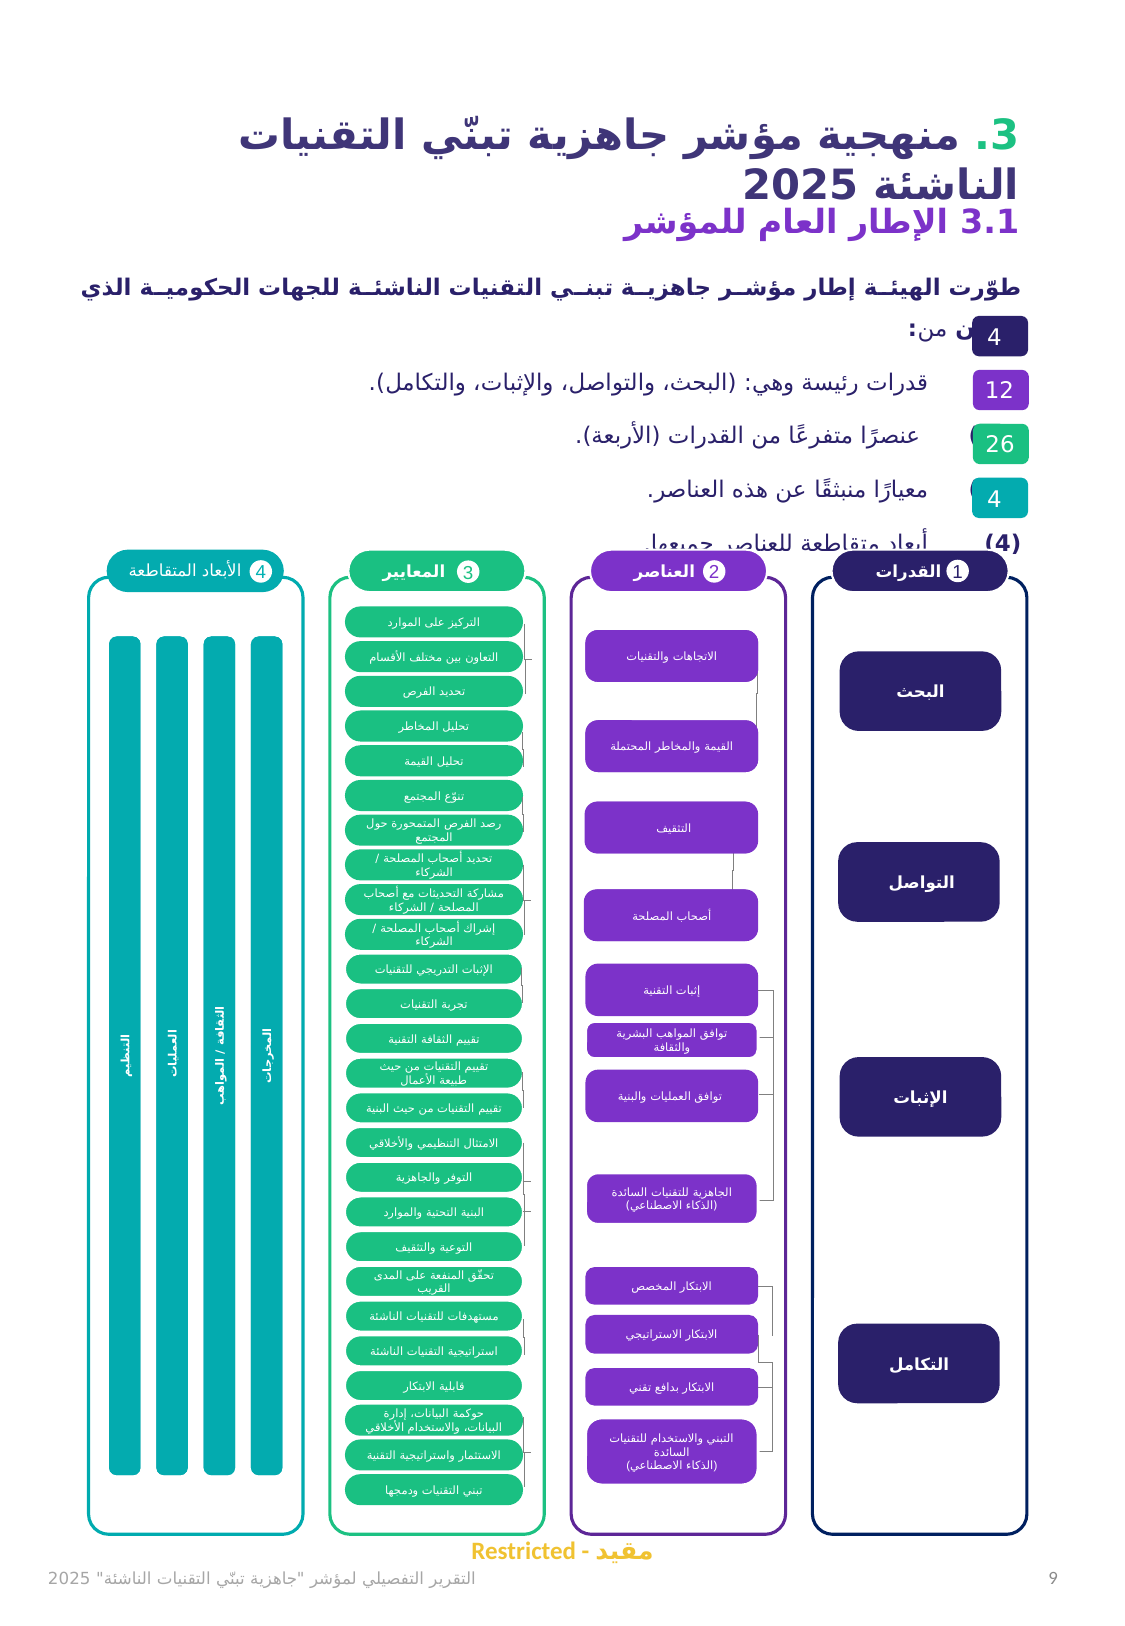

3. منهجية مؤشر جاهزية تبنّي التقنيات الناشئة 2025
3.1 الإطار العام للمؤشر
طوّرت الهيئة إطار مؤشر جاهزية تبني التقنيات الناشئة للجهات الحكومية الذي يتكون من:
(4)       قدرات رئيسة وهي: (البحث، والتواصل، والإثبات، والتكامل).
(12)      عنصرًا متفرعًا من القدرات (الأربعة).
(26)     معيارًا منبثقًا عن هذه العناصر.
(4)       أبعاد متقاطعة للعناصر جميعها.

4

12

26

4
الأبعاد المتقاطعة

        المعايير
      العناصر
     القدرات
1
4
2
3

التركيز على الموارد
الاتجاهات والتقنيات
الاتجاهات والتقنيات
التنظيم
التنظيم
العمليات
العمليات
الثقافة / المواهب
الثقافة / المواهب
المخرجات
المخرجات
التعاون بين مختلف الأقسام
البحث
تحديد الفرص
تحليل المخاطر
القيمة والمخاطر المحتملة
القيمة والمخاطر المحتملة
تحليل القيمة
تنوّع المجتمع
التعليم
التثقيف
رصد الفرص المتمحورة حول المجتمع
التواصل
تحديد أصحاب المصلحة / الشركاء
مشاركة التحديثات مع أصحاب المصلحة / الشركاء
الجهات الراعية
أصحاب المصلحة
إشراك أصحاب المصلحة / الشركاء
الإثبات التدريجي للتقنيات
إثبات التقنية
تجربة التقنيات
توافق المواهب البشرية والثقافة
تقييم الثقافة التقنية
الإثبات
تقييم التقنيات من حيث طبيعة الأعمال
توافق العمليات والبنية
تقييم التقنيات من حيث البنية
الامتثال التنظيمي والأخلاقي
التوفر والجاهزية
الجاهزية للتقنيات السائدة
 (الذكاء الاصطناعي)
البنية التحتية والموارد
التوعية والتثقيف
تحقّق المنفعة على المدى القريب
الابتكار المخصص
مستهدفات للتقنيات الناشئة
الابتكار الاستراتيجي
التكامل
استراتيجية التقنيات الناشئة
الابتكار بدافع تقني
قابلية الابتكار
حوكمة البيانات، إدارة البيانات، والاستخدام الأخلاقي
التبني والاستخدام للتقنيات السائدة
 (الذكاء الاصطناعي)
الاستثمار واستراتيجية التقنية
تبني التقنيات ودمجها
Restricted - مقيد